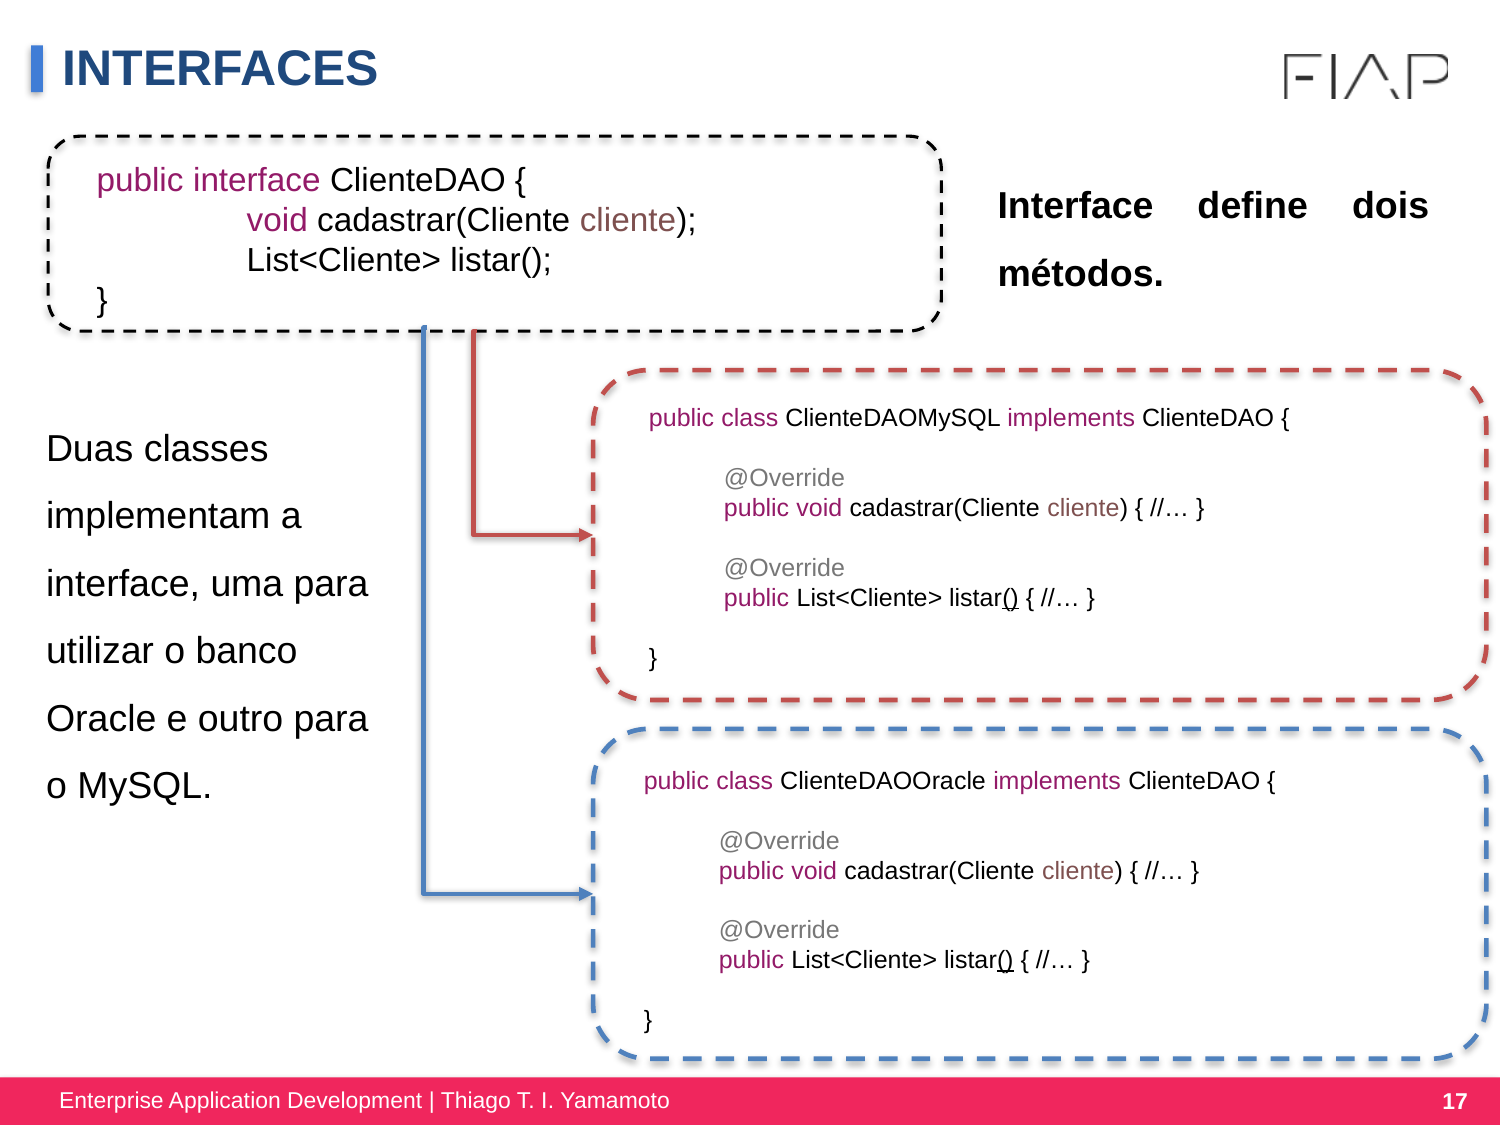

INTERFACES

public interface ClienteDAO {
	void cadastrar(Cliente cliente);
	List<Cliente> listar();
}
Interface define dois métodos.

Duas classes implementam a interface, uma para utilizar o banco Oracle e outro para o MySQL.
public class ClienteDAOMySQL implements ClienteDAO {
@Override
public void cadastrar(Cliente cliente) { //… }
@Override
public List<Cliente> listar() { //… }

}

public class ClienteDAOOracle implements ClienteDAO {

@Override
public void cadastrar(Cliente cliente) { //… }
@Override
public List<Cliente> listar() { //… }
}